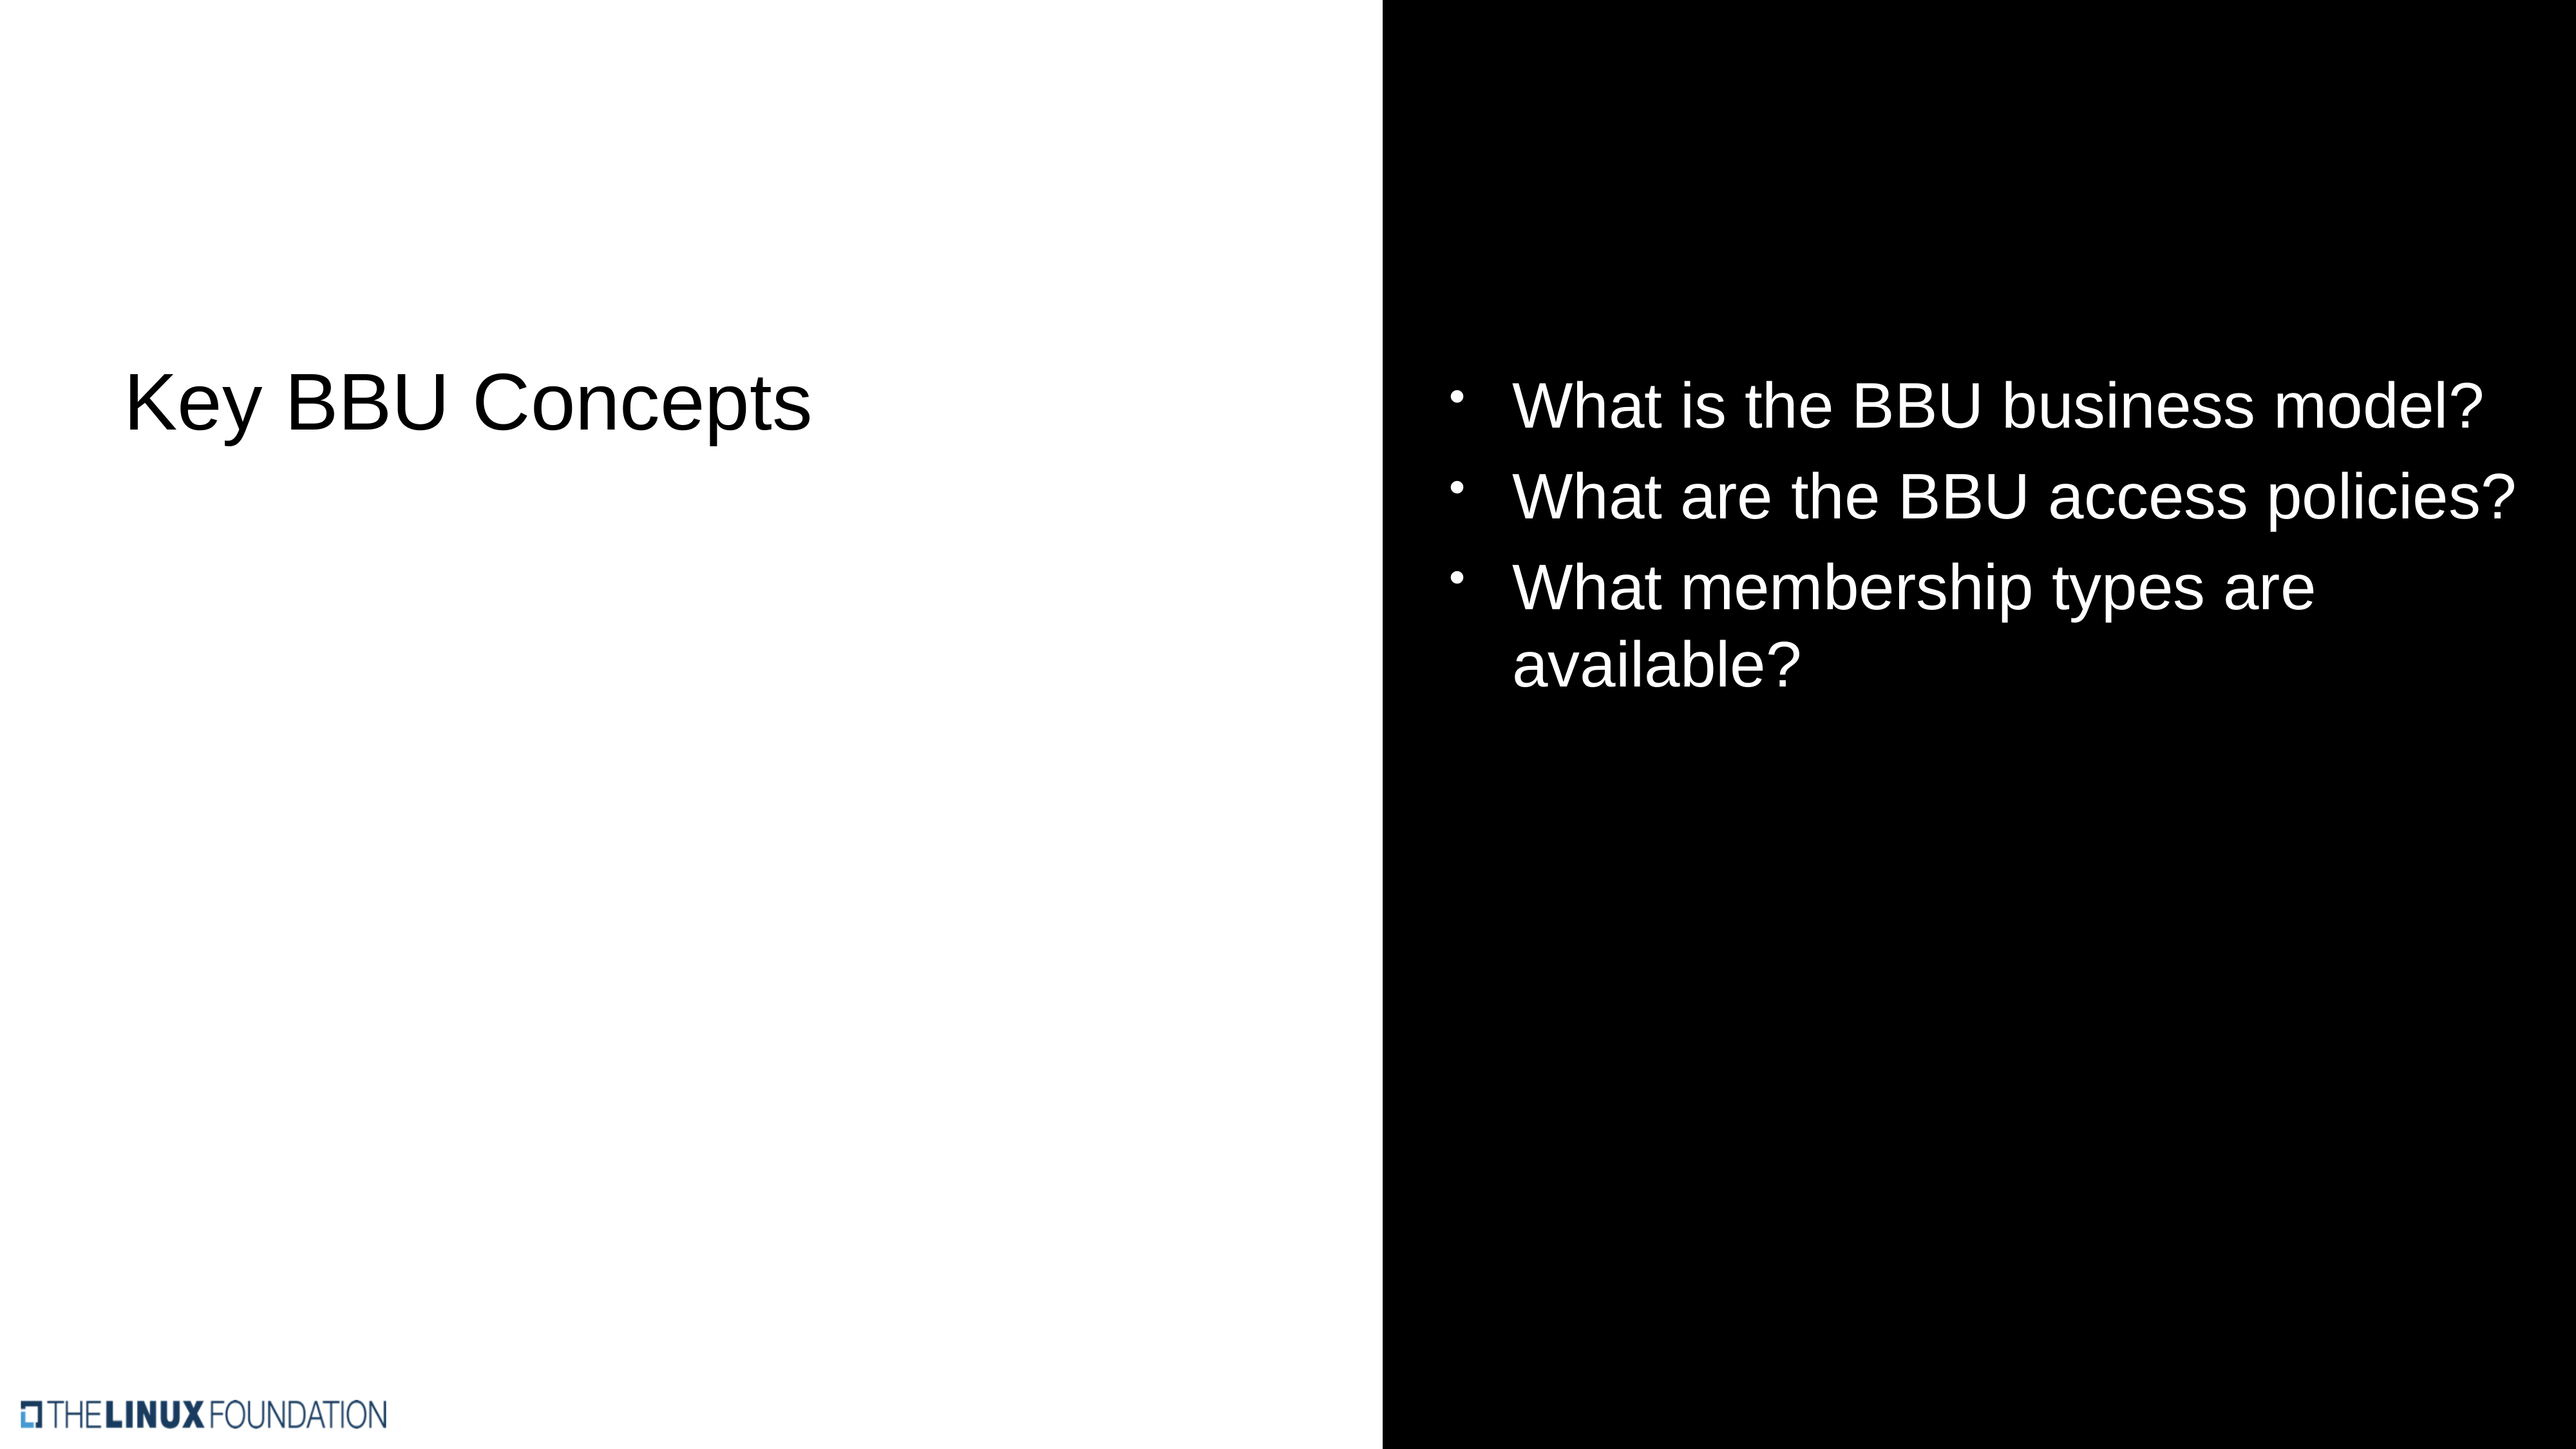

Key BBU Concepts
What is the BBU business model?
What are the BBU access policies?
What membership types are available?
19